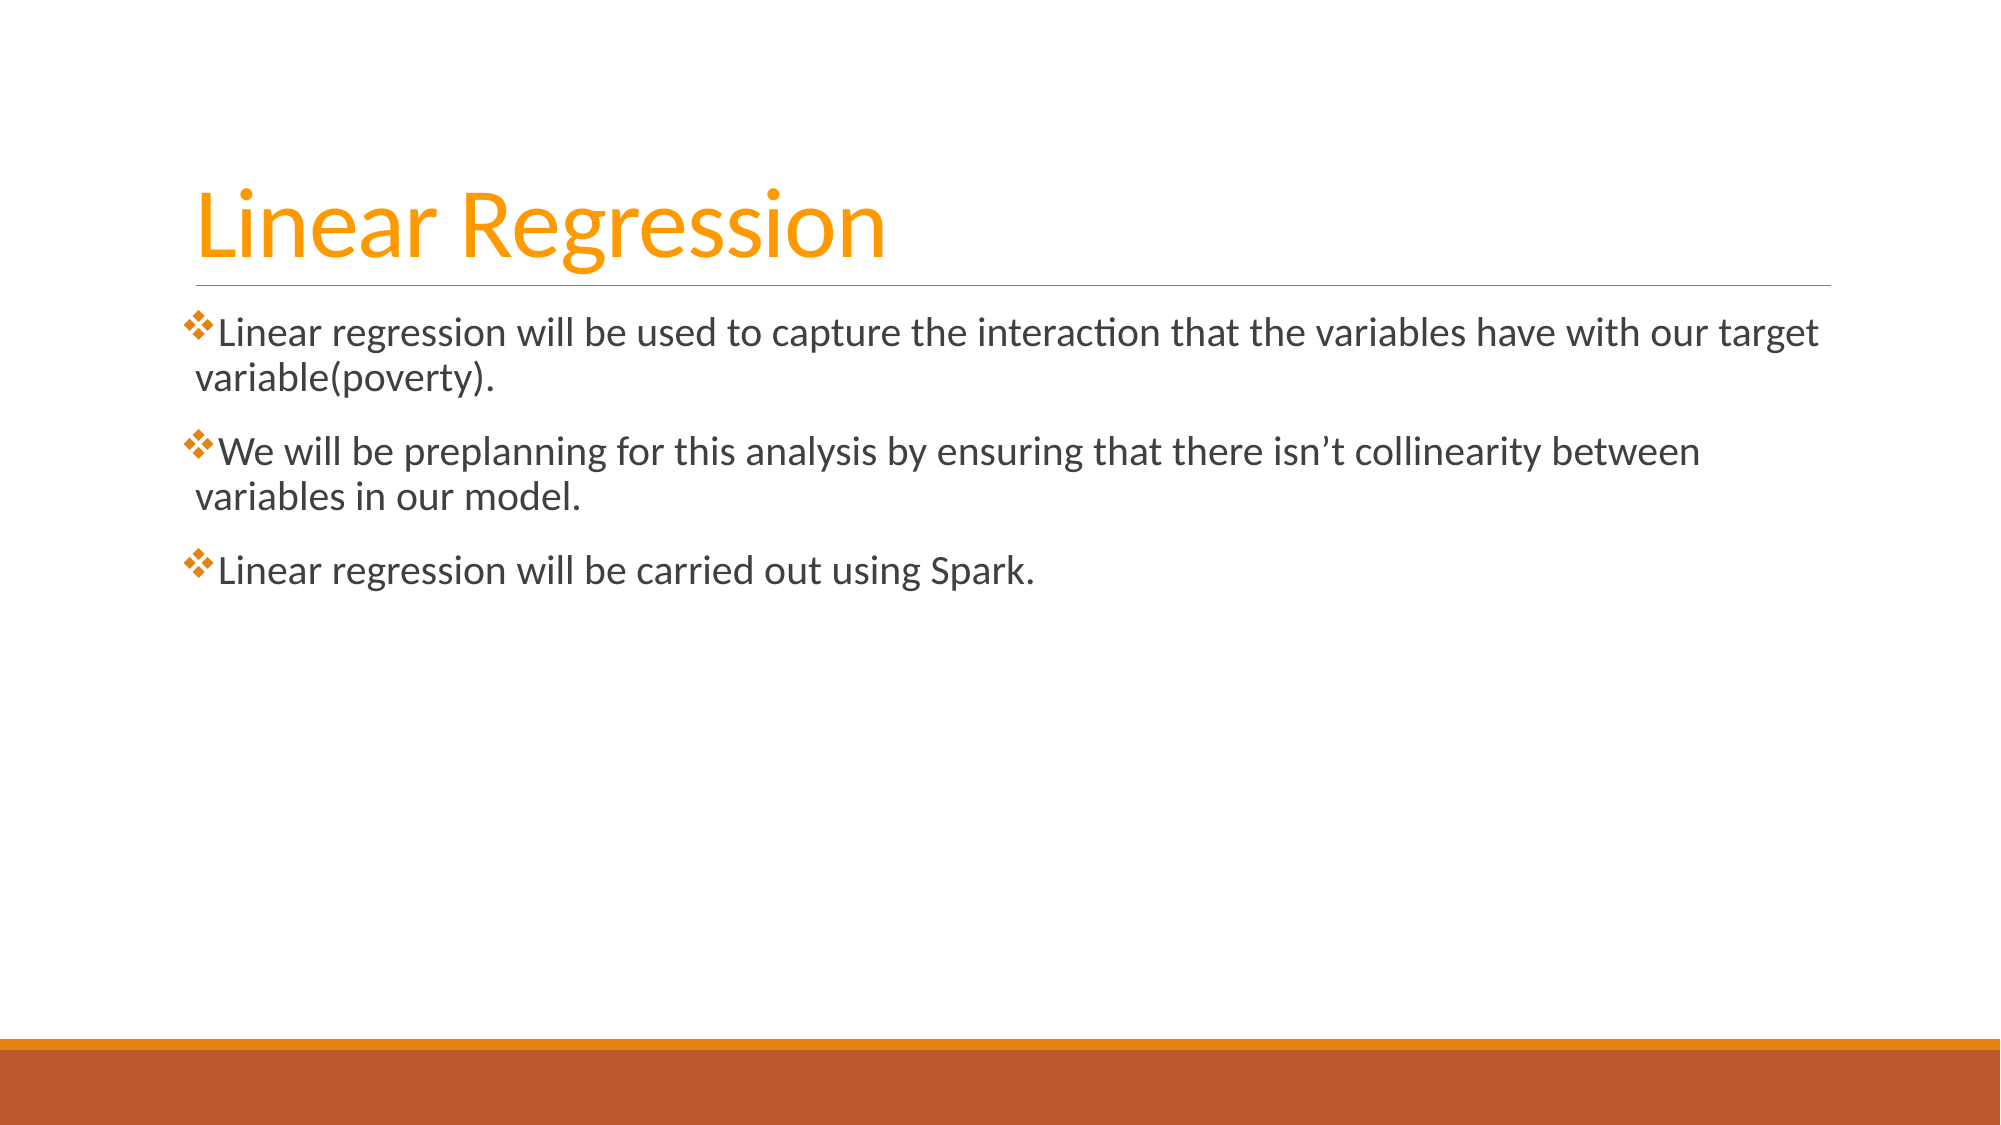

# Linear Regression
Linear regression will be used to capture the interaction that the variables have with our target variable(poverty).
We will be preplanning for this analysis by ensuring that there isn’t collinearity between variables in our model.
Linear regression will be carried out using Spark.